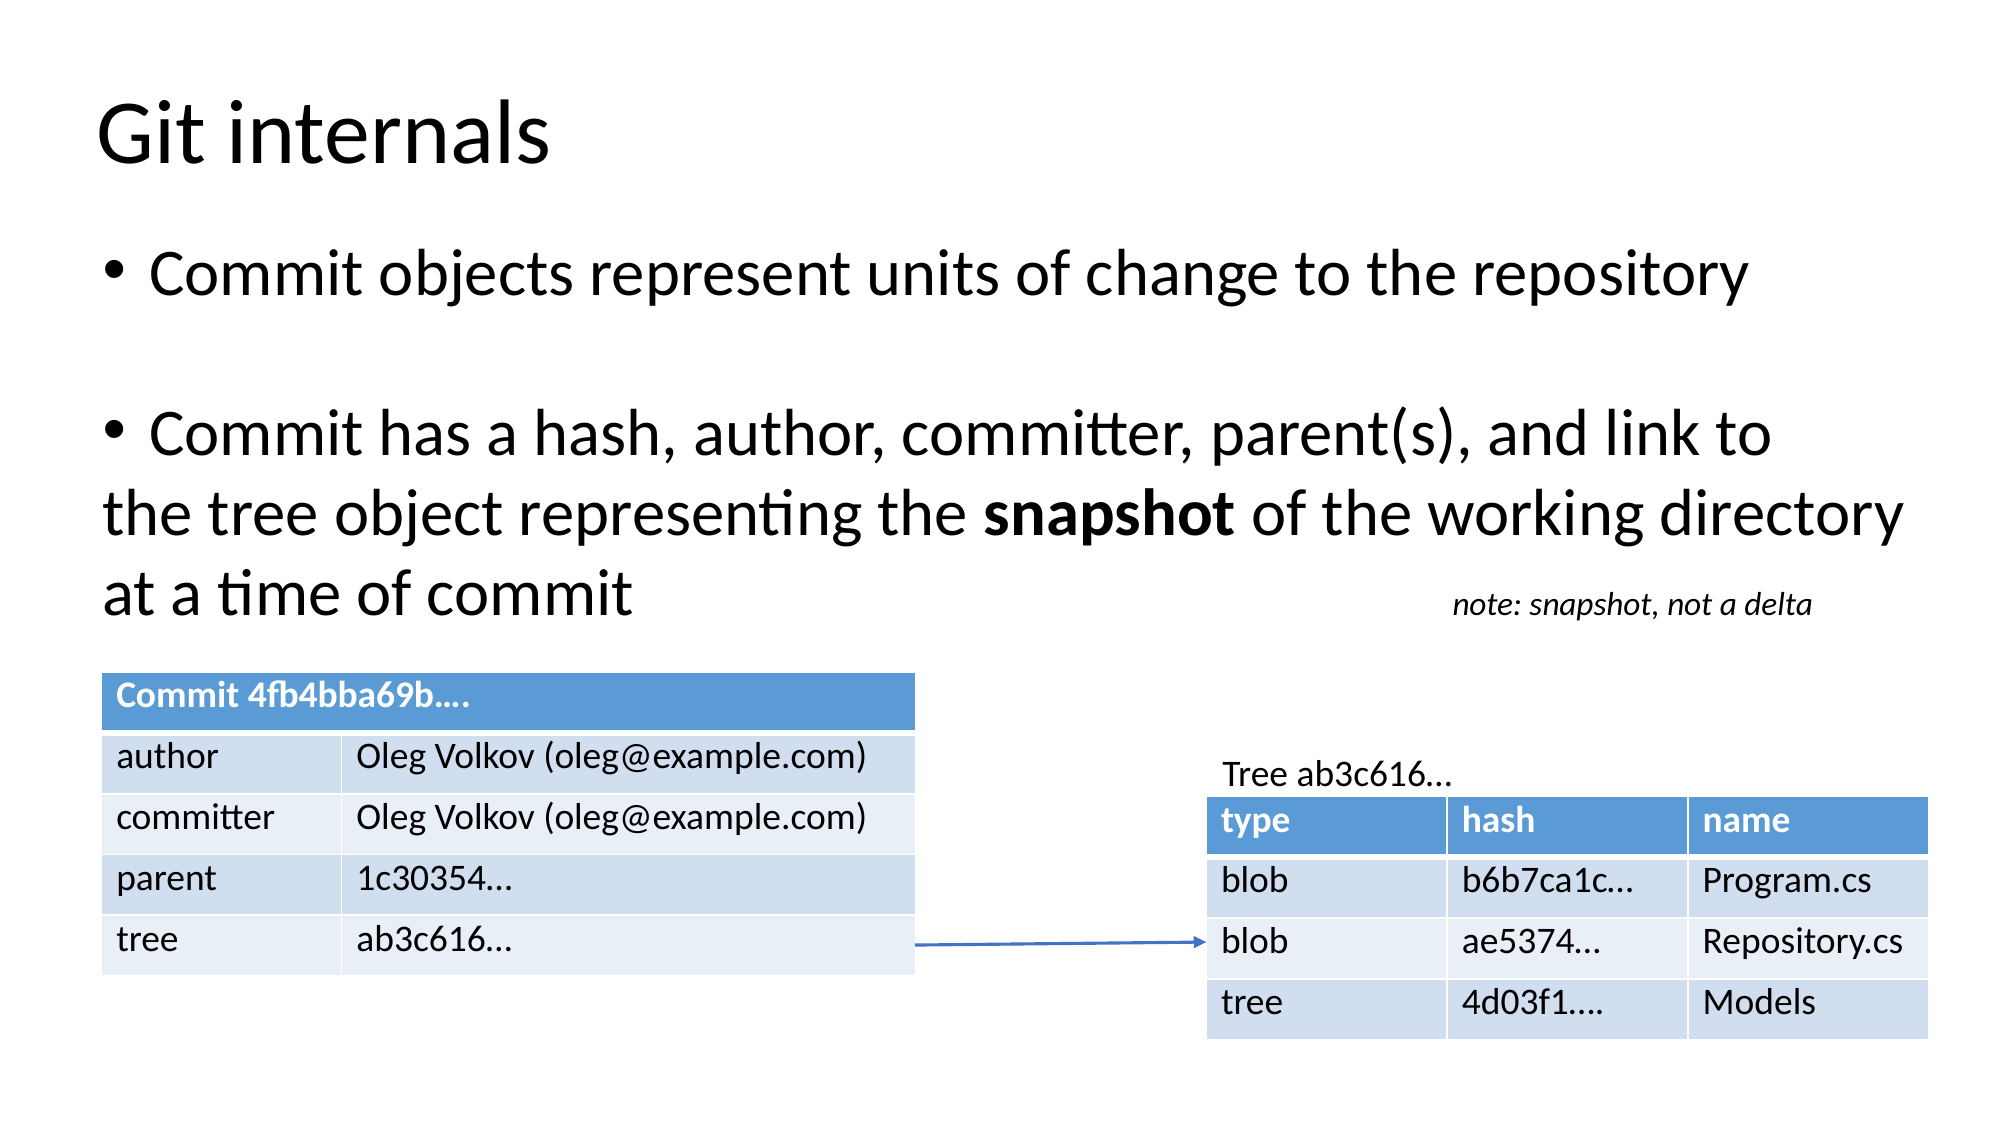

Git internals
Commit objects represent units of change to the repository

Commit has a hash, author, committer, parent(s), and link to
the tree object representing the snapshot of the working directory
at a time of commit			                      	note: snapshot, not a delta

| Commit 4fb4bba69b…. |  |
| --- | --- |
| author | Oleg Volkov (oleg@example.com) |
| committer | Oleg Volkov (oleg@example.com) |
| parent | 1c30354… |
| tree | ab3c616… |
Tree ab3c616…
| type | hash | name |
| --- | --- | --- |
| blob | b6b7ca1c… | Program.cs |
| blob | ae5374… | Repository.cs |
| tree | 4d03f1…. | Models |